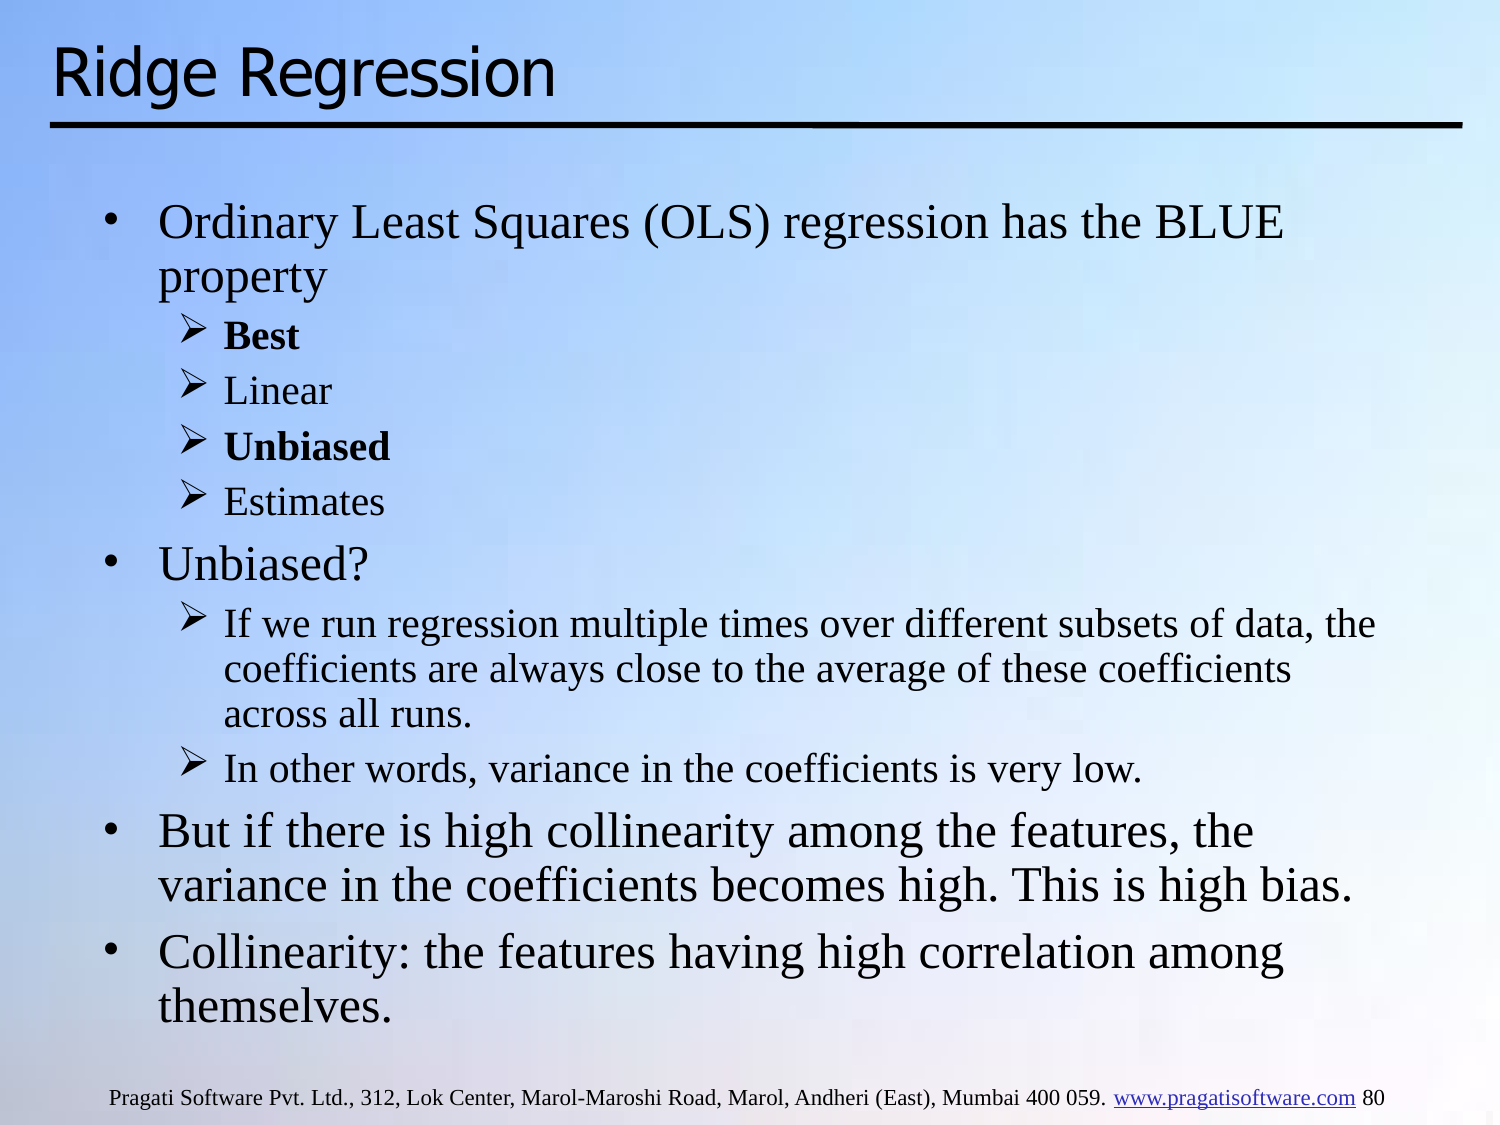

# Ridge Regression
Ordinary Least Squares (OLS) regression has the BLUE property
Best
Linear
Unbiased
Estimates
Unbiased?
If we run regression multiple times over different subsets of data, the coefficients are always close to the average of these coefficients across all runs.
In other words, variance in the coefficients is very low.
But if there is high collinearity among the features, the variance in the coefficients becomes high. This is high bias.
Collinearity: the features having high correlation among themselves.